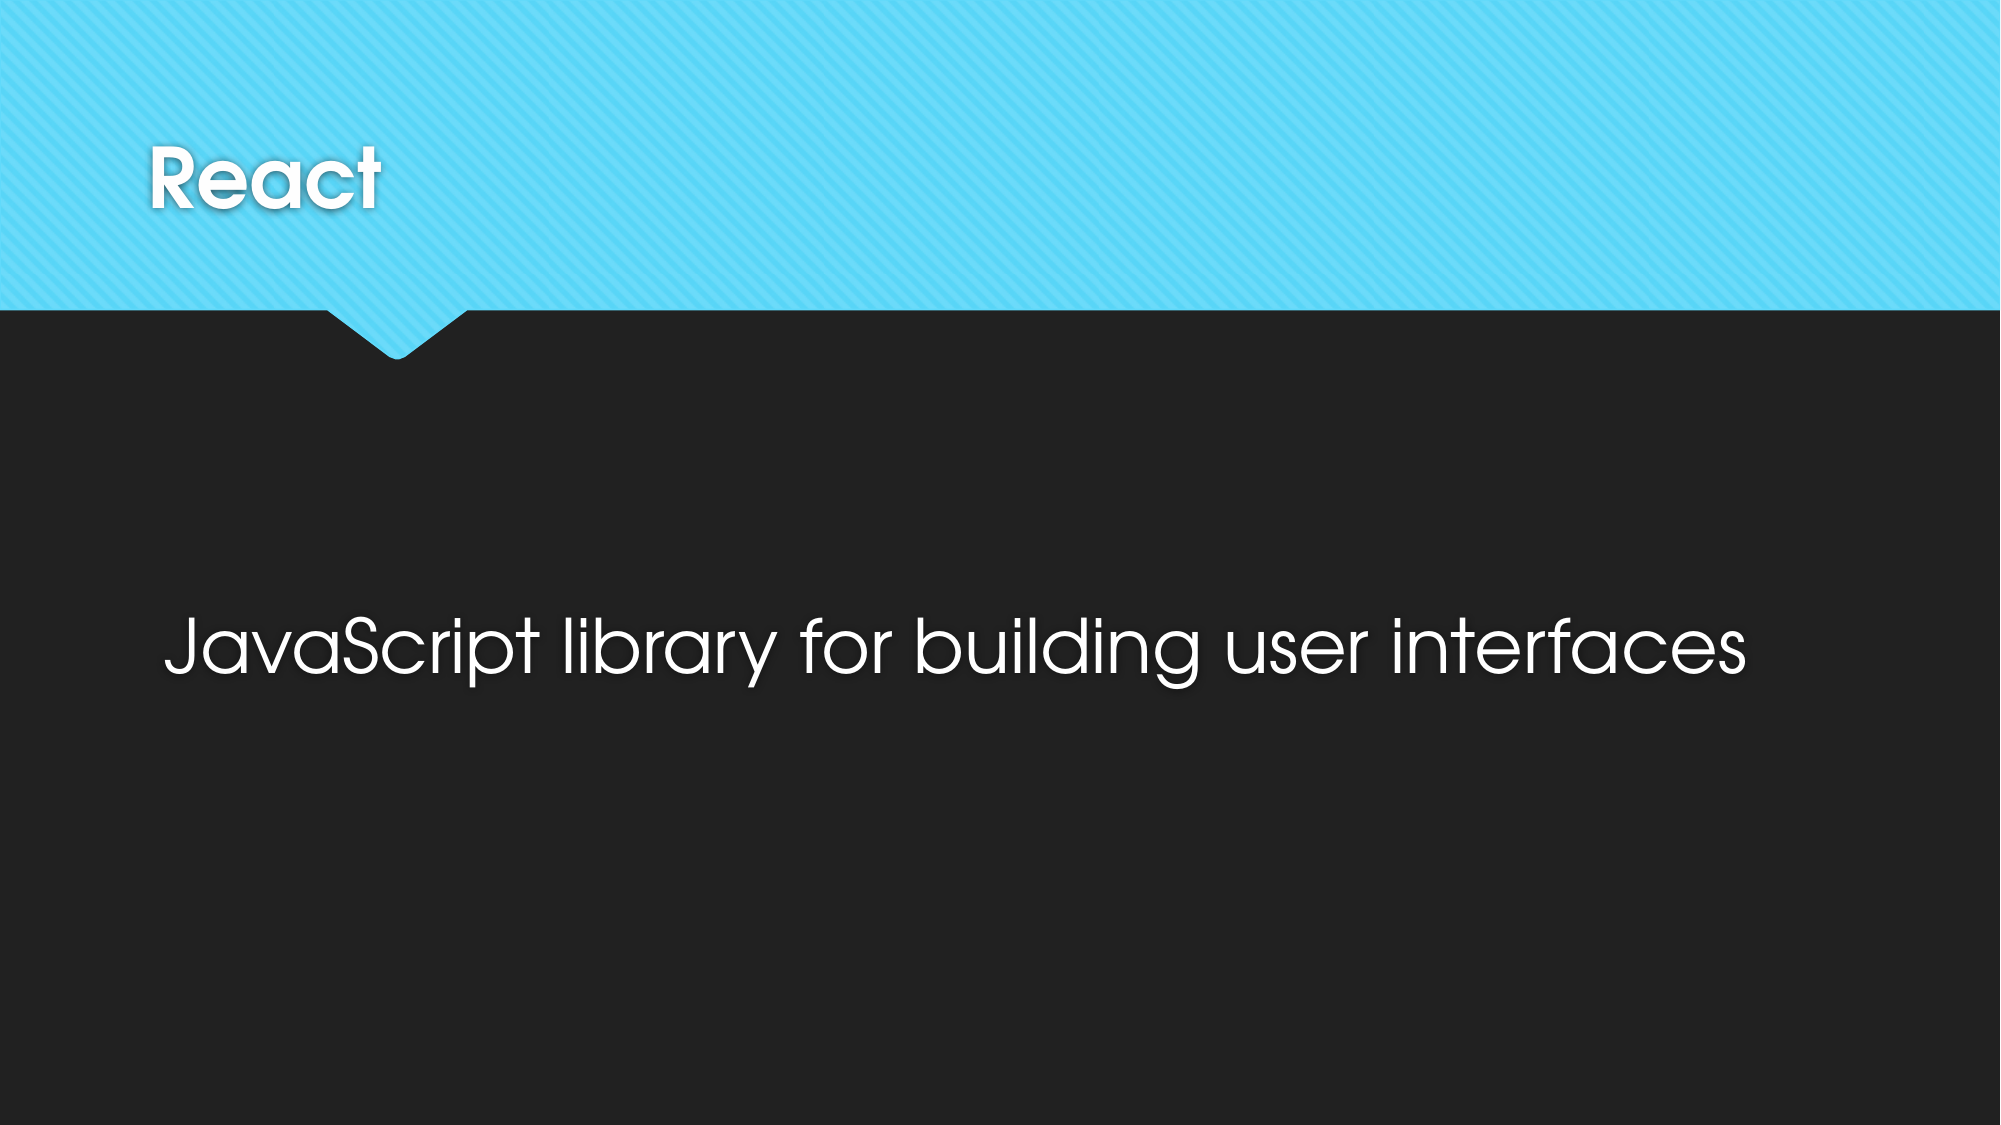

# React
JavaScript library for building user interfaces